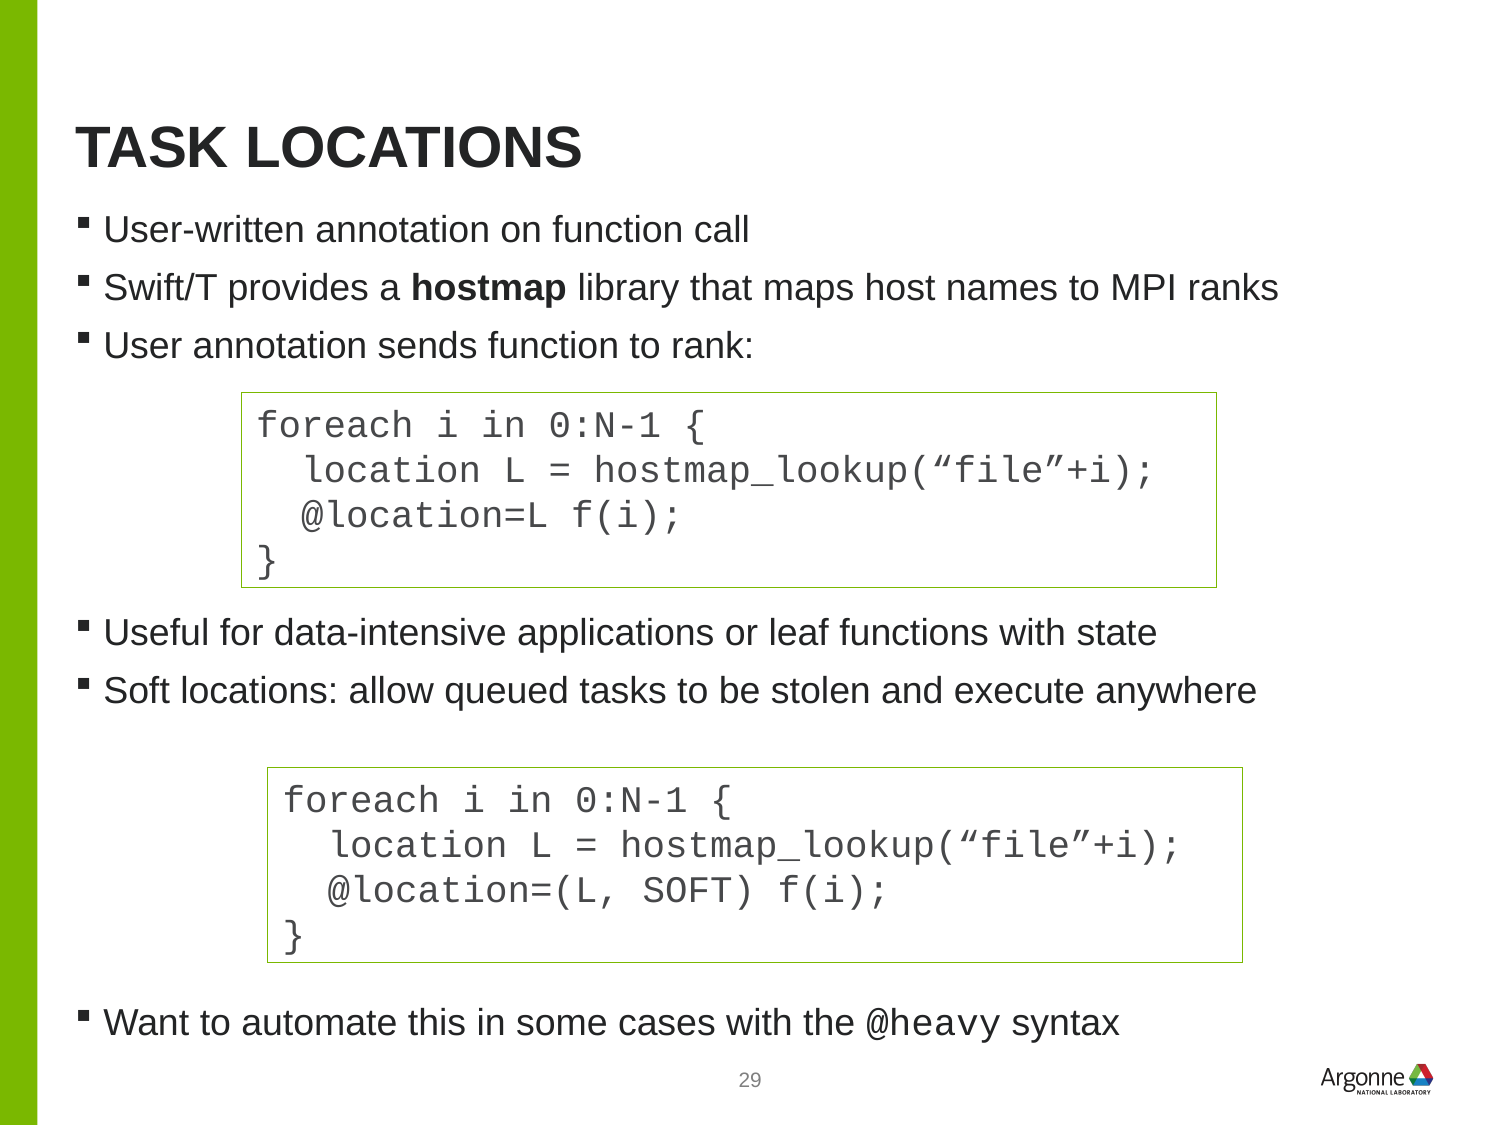

# Task locations
User-written annotation on function call
Swift/T provides a hostmap library that maps host names to MPI ranks
User annotation sends function to rank:

Useful for data-intensive applications or leaf functions with state
Soft locations: allow queued tasks to be stolen and execute anywhere

Want to automate this in some cases with the @heavy syntax

foreach i in 0:N-1 {
  location L = hostmap_lookup(“file”+i);
  @location=L f(i);
}
foreach i in 0:N-1 {
  location L = hostmap_lookup(“file”+i);
  @location=(L, SOFT) f(i);
}
29